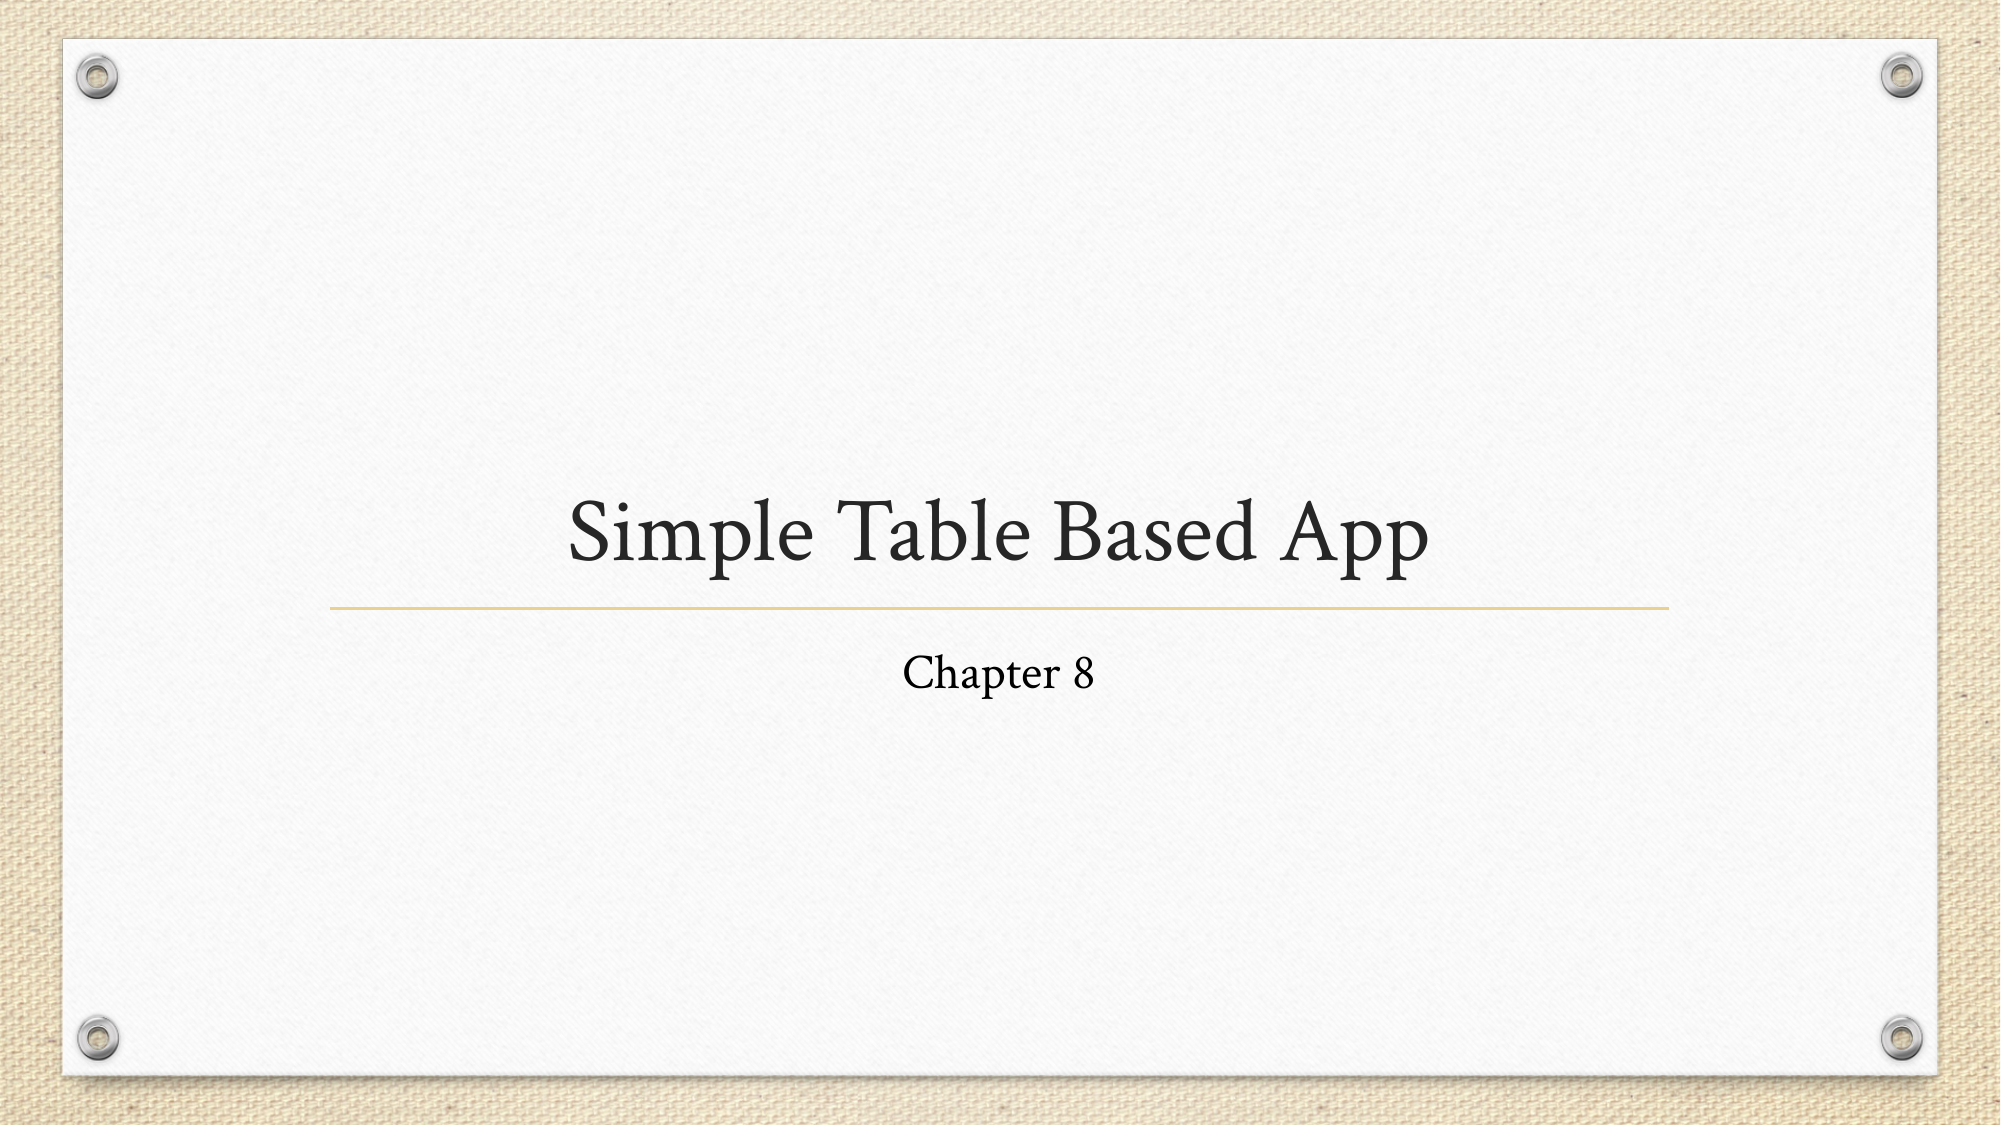

# Simple Table Based App
Chapter 8